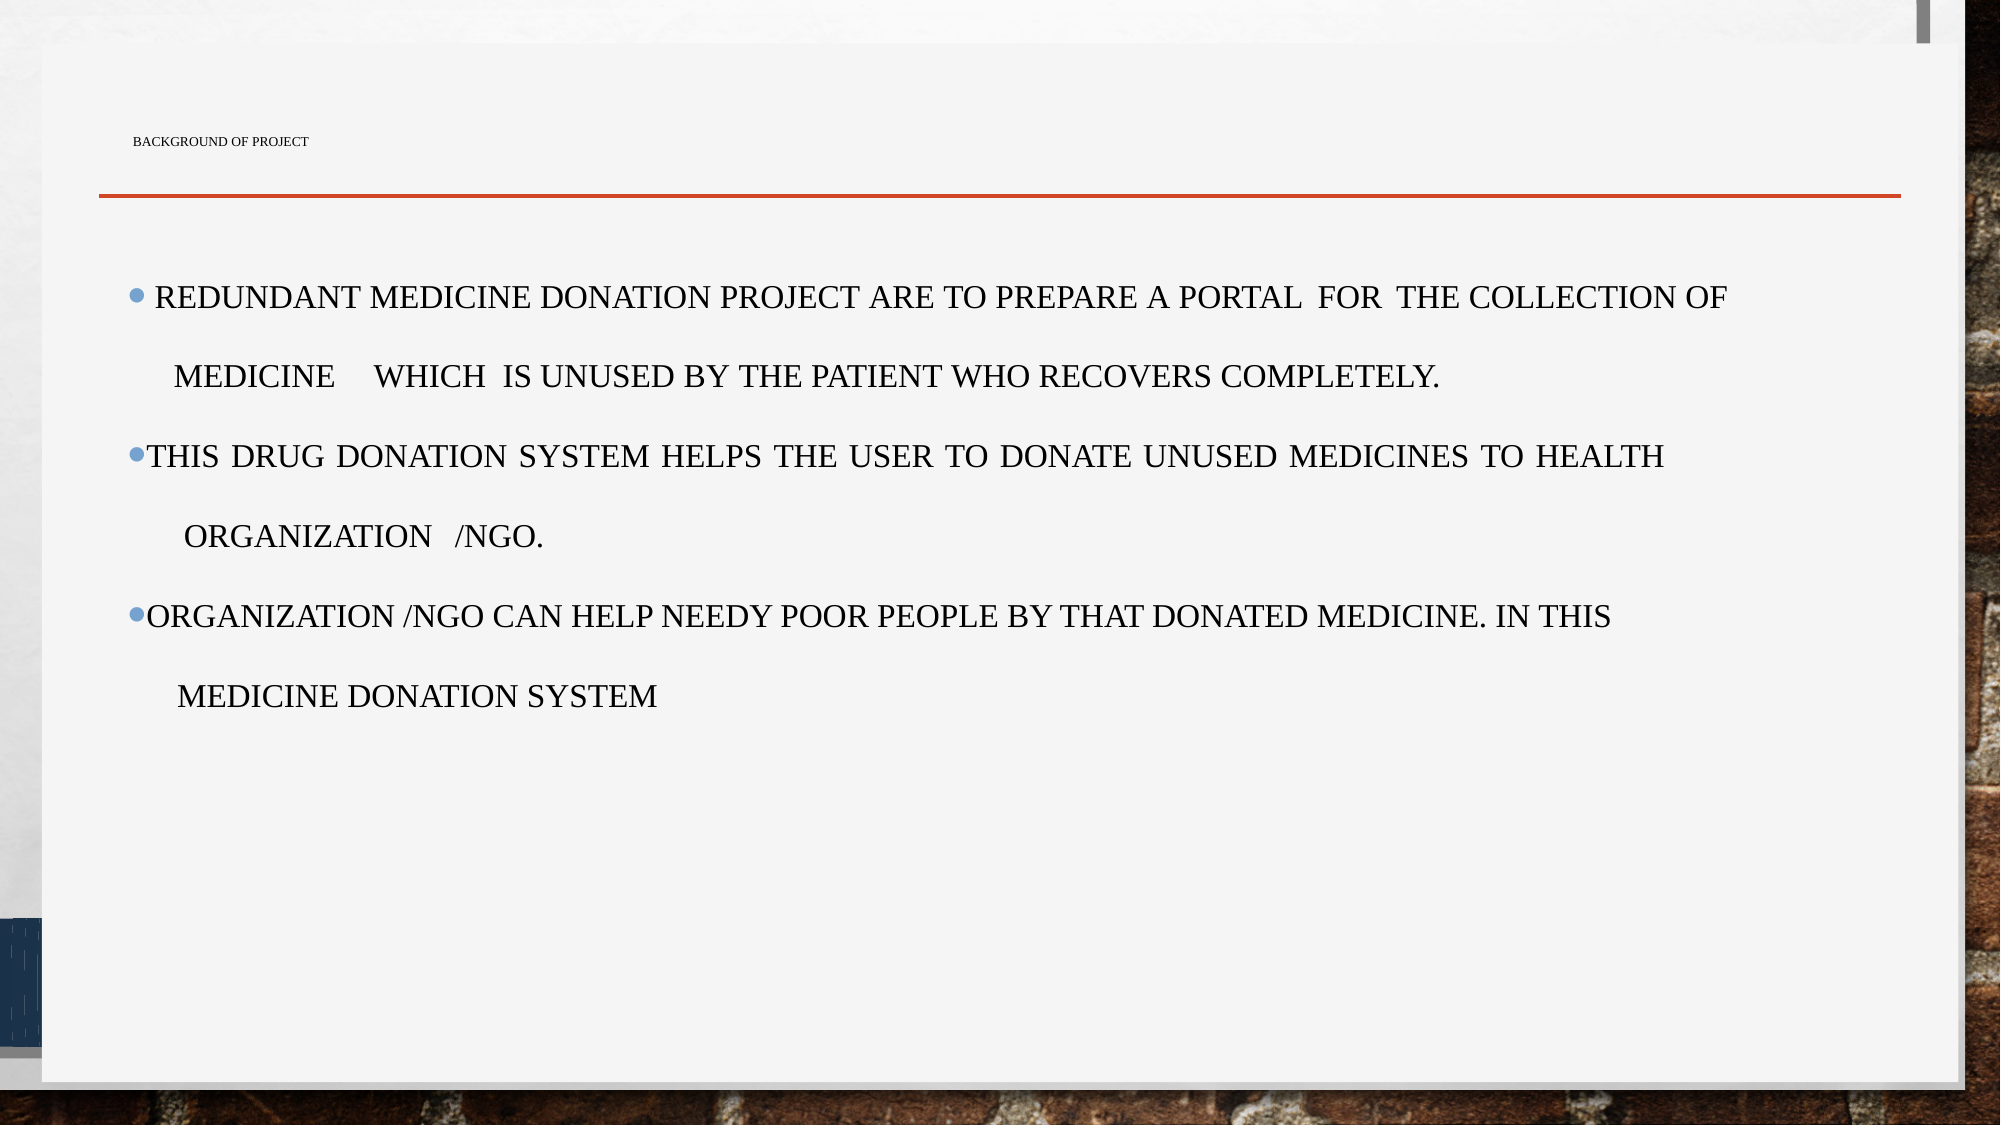

# Background of project
 Redundant medicine donation project are to prepare a portal for the collection of

      medicine     which  is unused by the patient who recovers completely.

This drug donation system helps the user to donate unused medicines to Health

     organization  /NGO.

Organization /NGO can help needy poor people by that donated medicine. In this

      medicine donation System